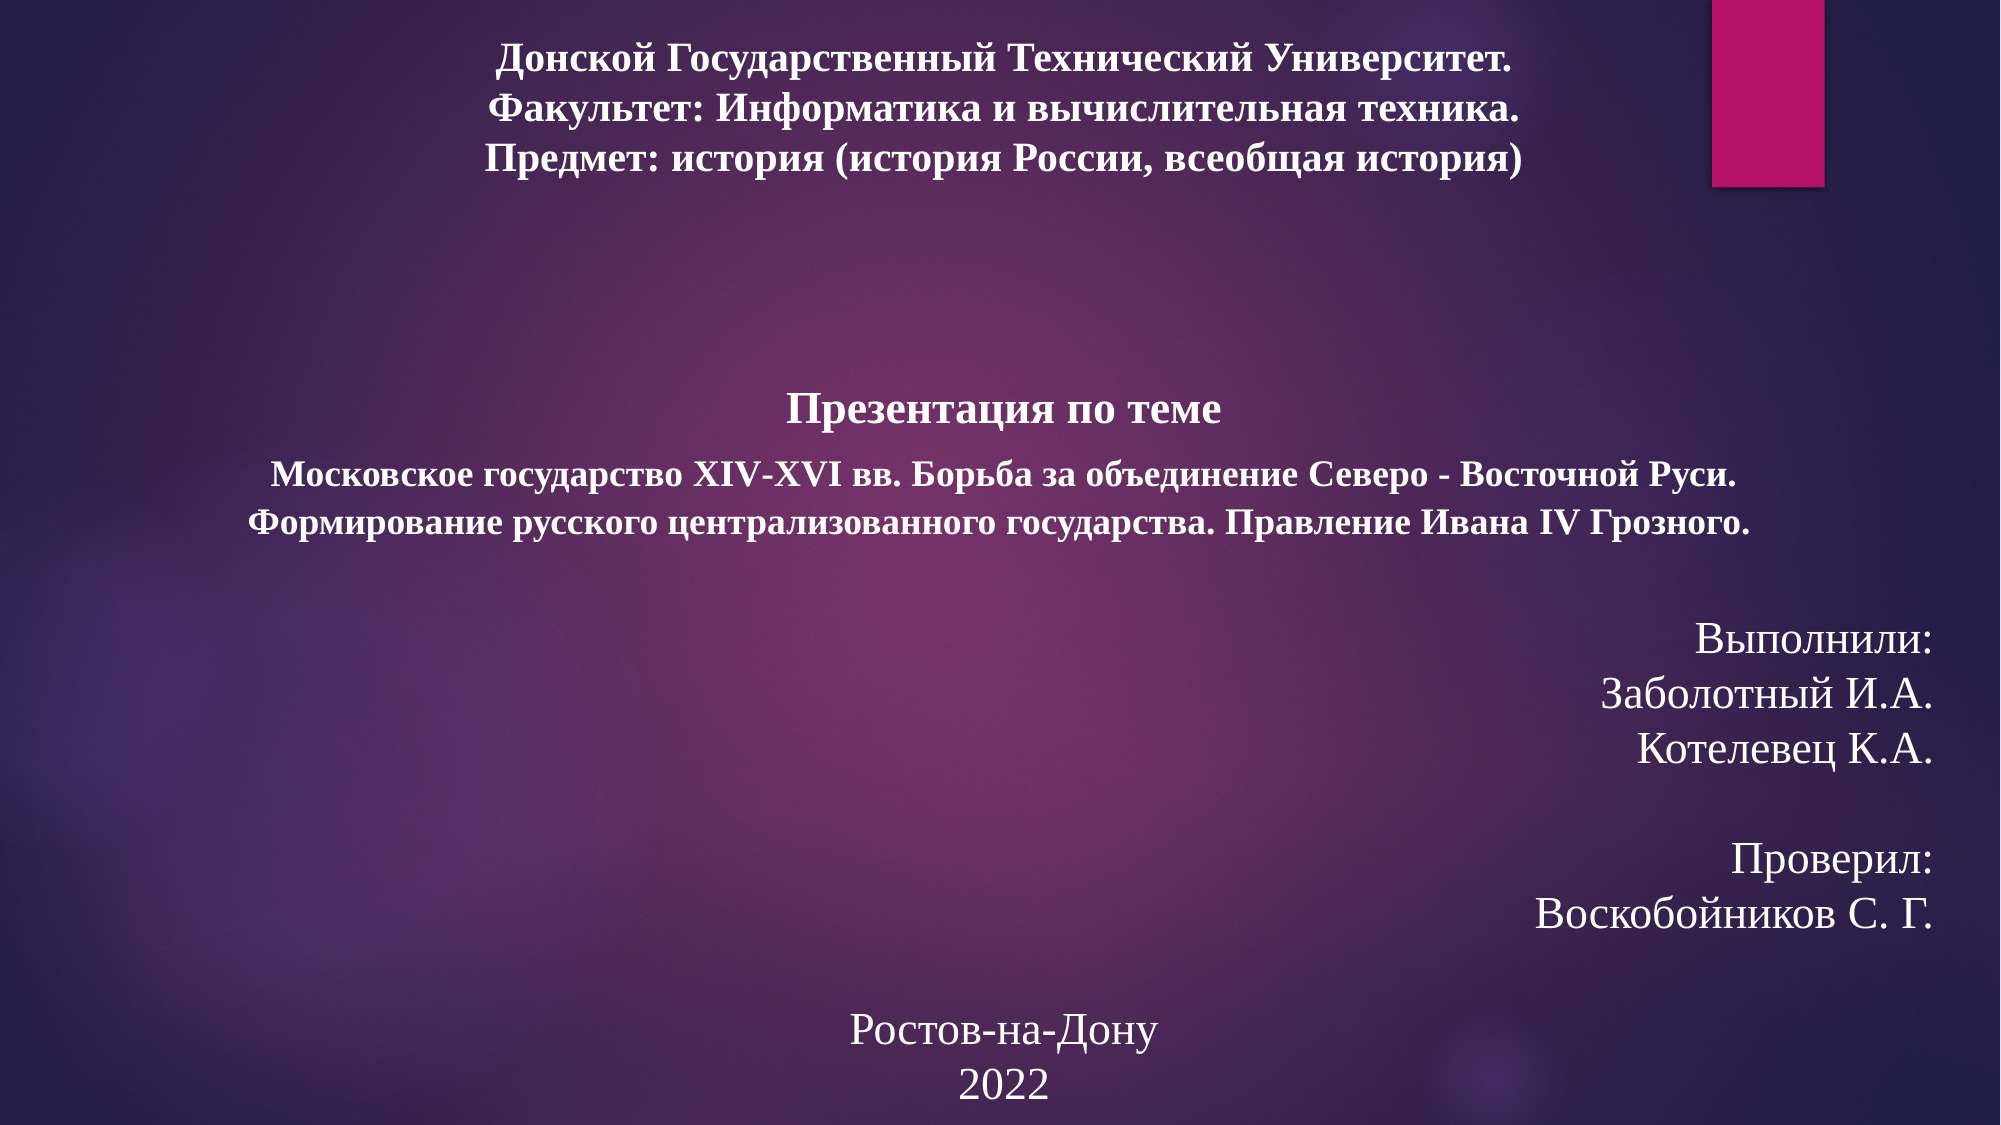

Донской Государственный Технический Университет.
Факультет: Информатика и вычислительная техника.
Предмет: история (история России, всеобщая история)
Презентация по теме
Московское государство XIV-XVI вв. Борьба за объединение Северо - Восточной Руси. Формирование русского централизованного государства. Правление Ивана IV Грозного.
Выполнили:
Заболотный И.А.
Котелевец К.А.

Проверил:
Воскобойников С. Г.
Ростов-на-Дону
2022